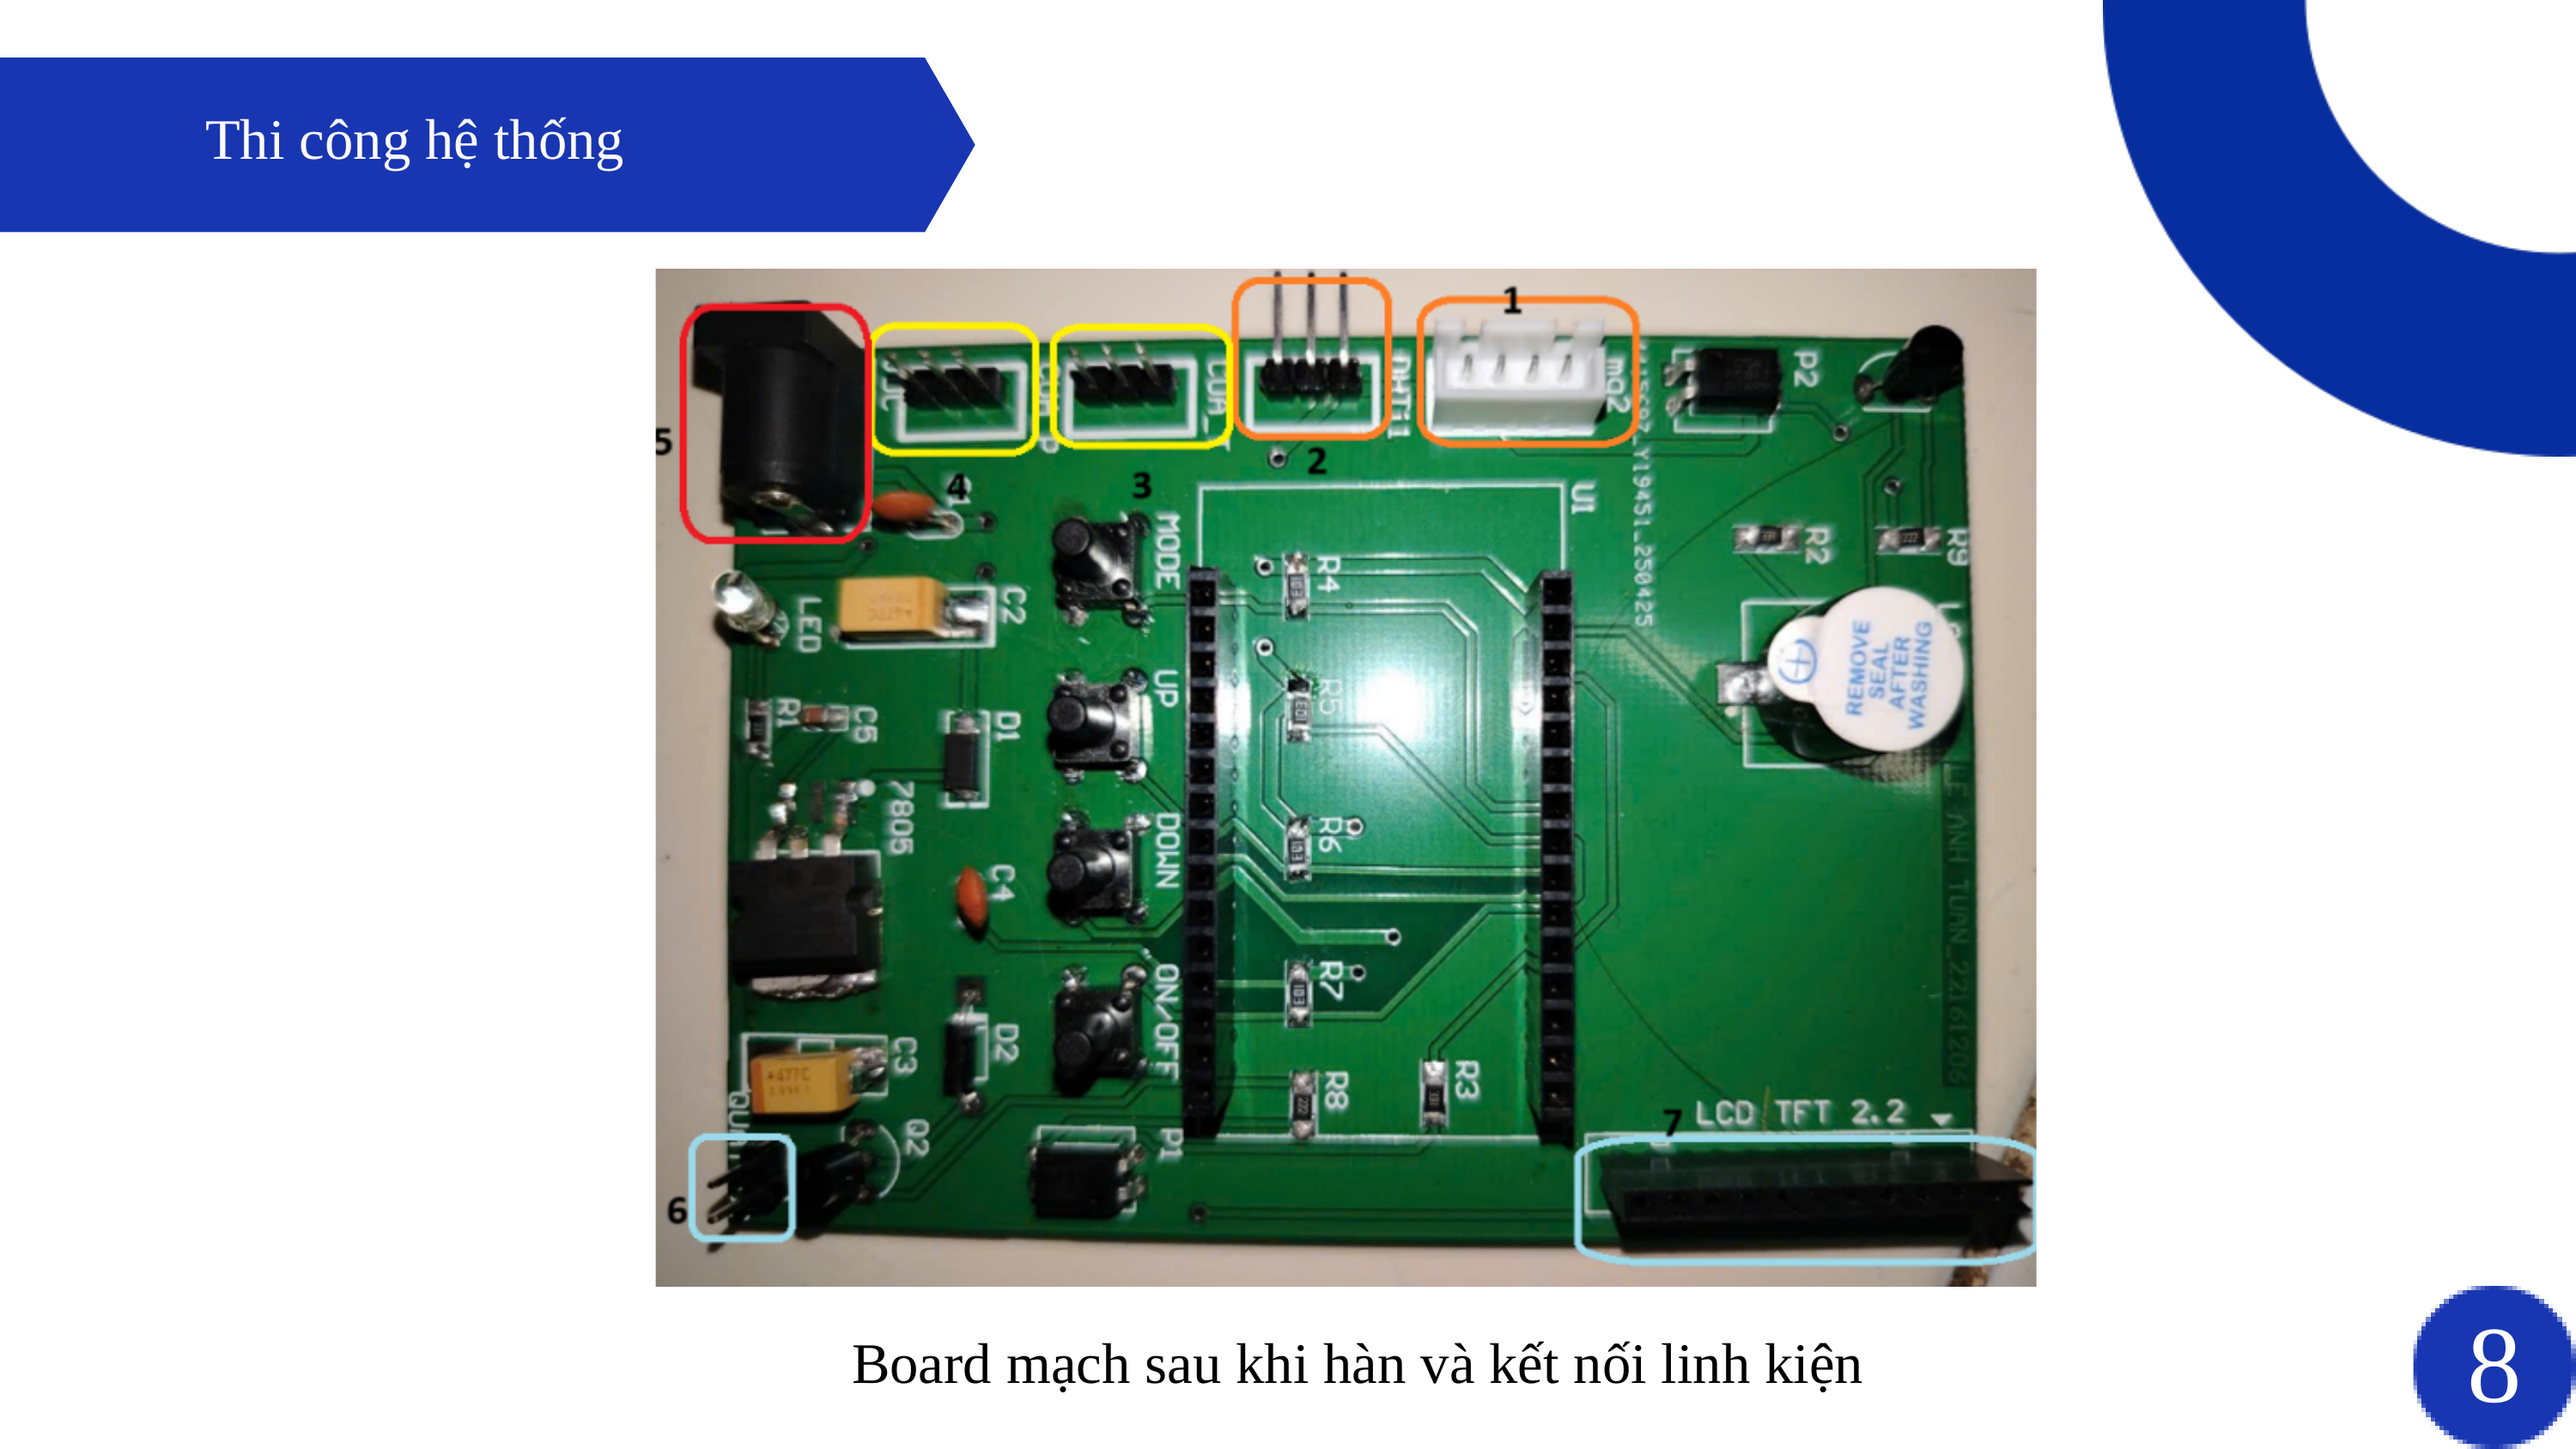

Thi công hệ thống

8

 Board mạch sau khi hàn và kết nối linh kiện